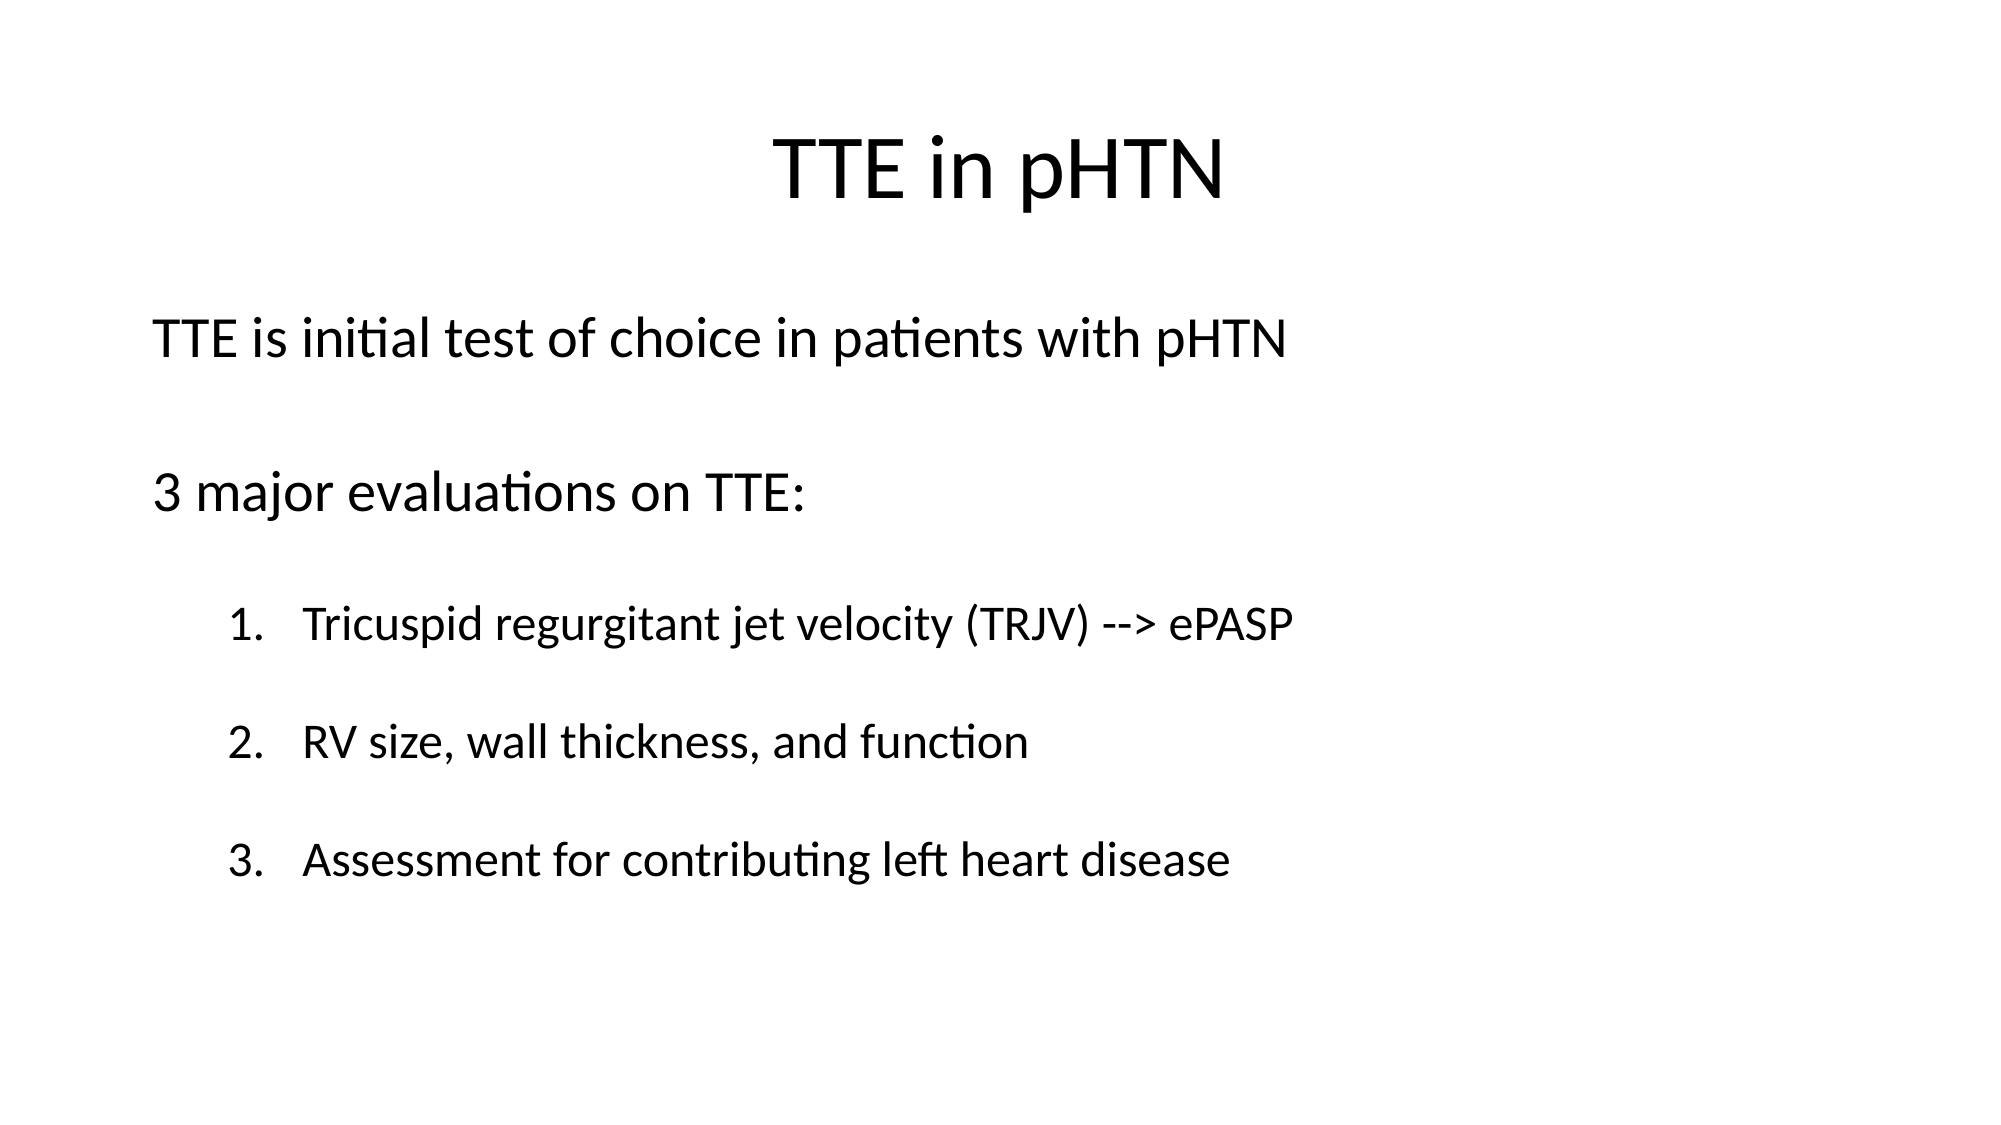

# TTE in pHTN
TTE is initial test of choice in patients with pHTN
3 major evaluations on TTE:
Tricuspid regurgitant jet velocity (TRJV) --> ePASP
RV size, wall thickness, and function
Assessment for contributing left heart disease